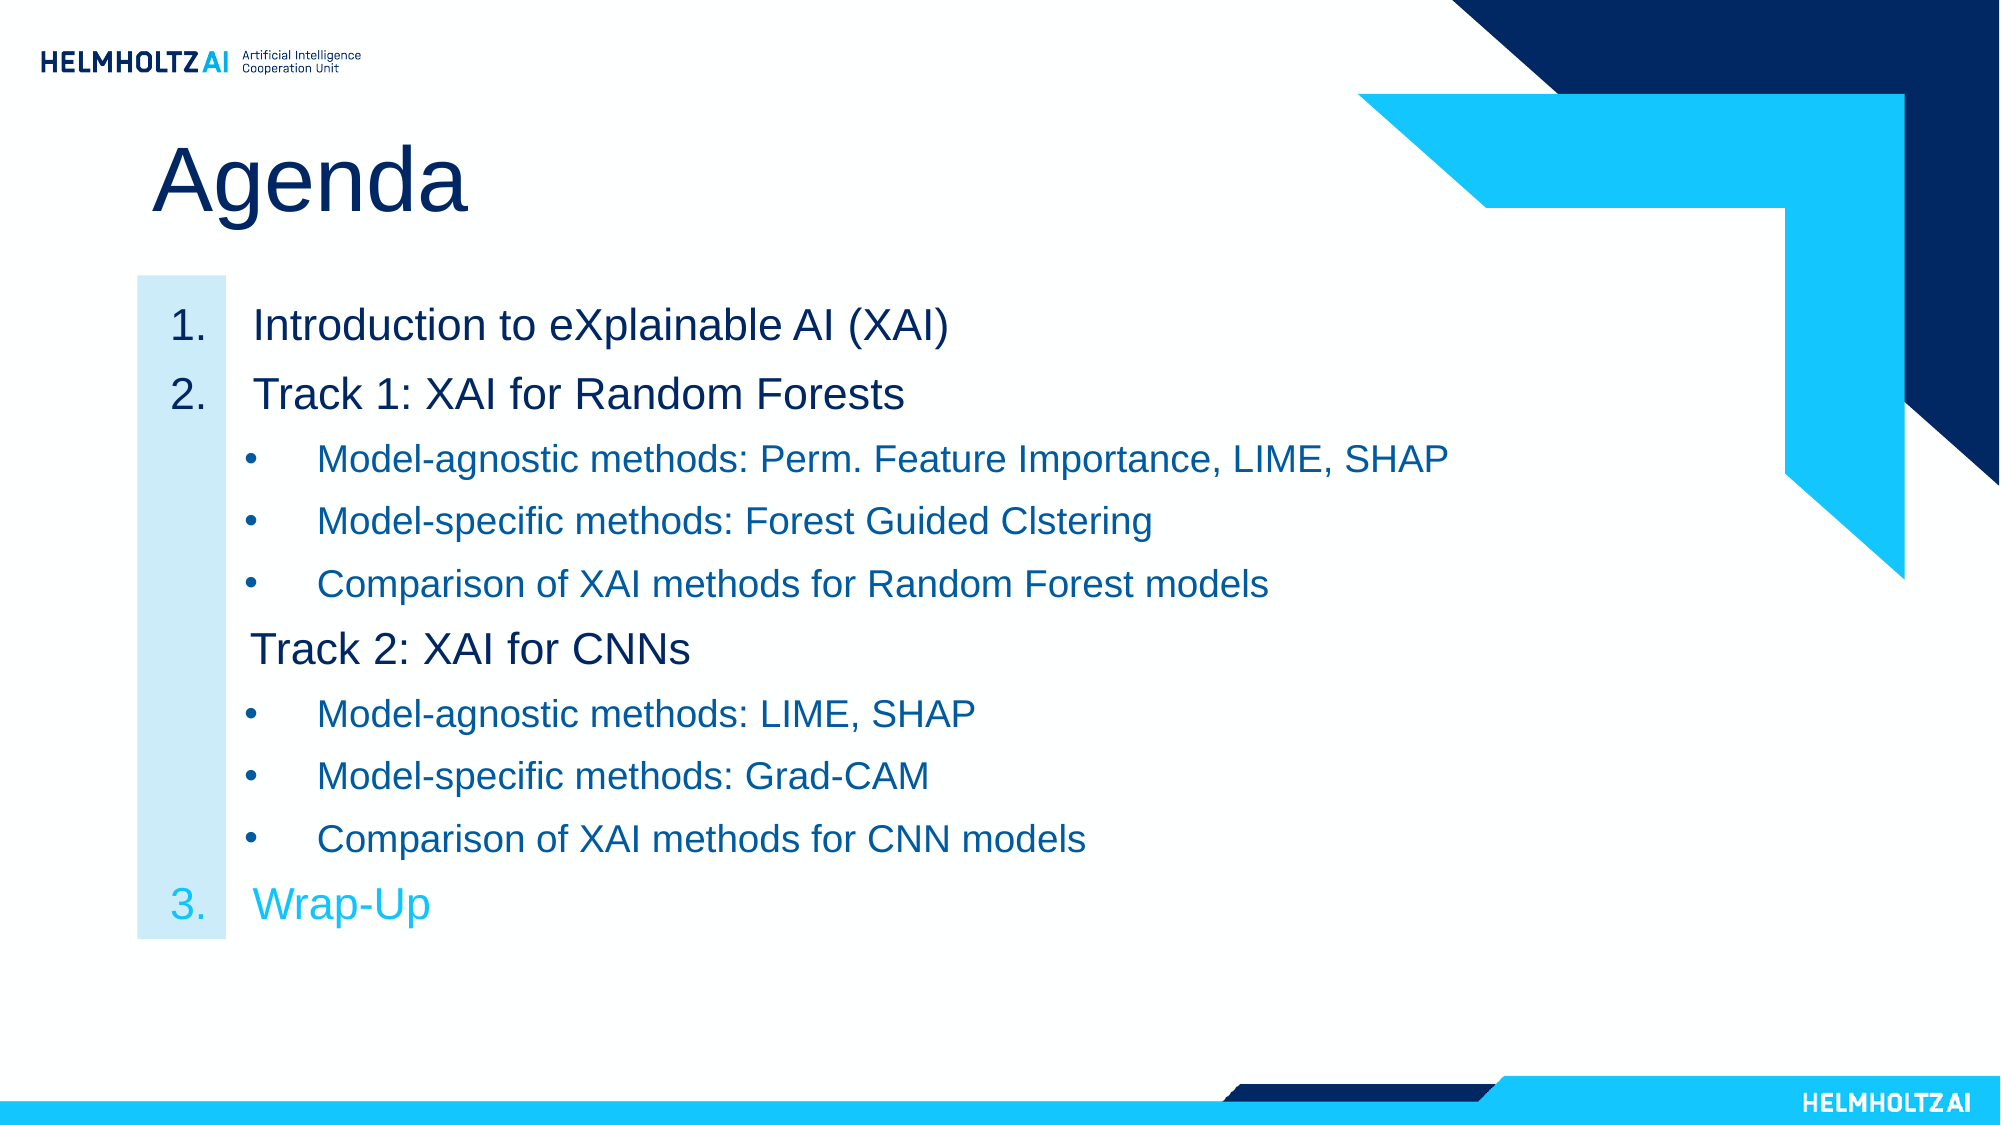

# Agenda
Introduction to eXplainable AI (XAI)
Track 1: XAI for Random Forests
Model-agnostic methods: Perm. Feature Importance, LIME, SHAP
Model-specific methods: Forest Guided Clstering
Comparison of XAI methods for Random Forest models
Track 2: XAI for CNNs
Model-agnostic methods: LIME, SHAP
Model-specific methods: Grad-CAM
Comparison of XAI methods for CNN models
Wrap-Up